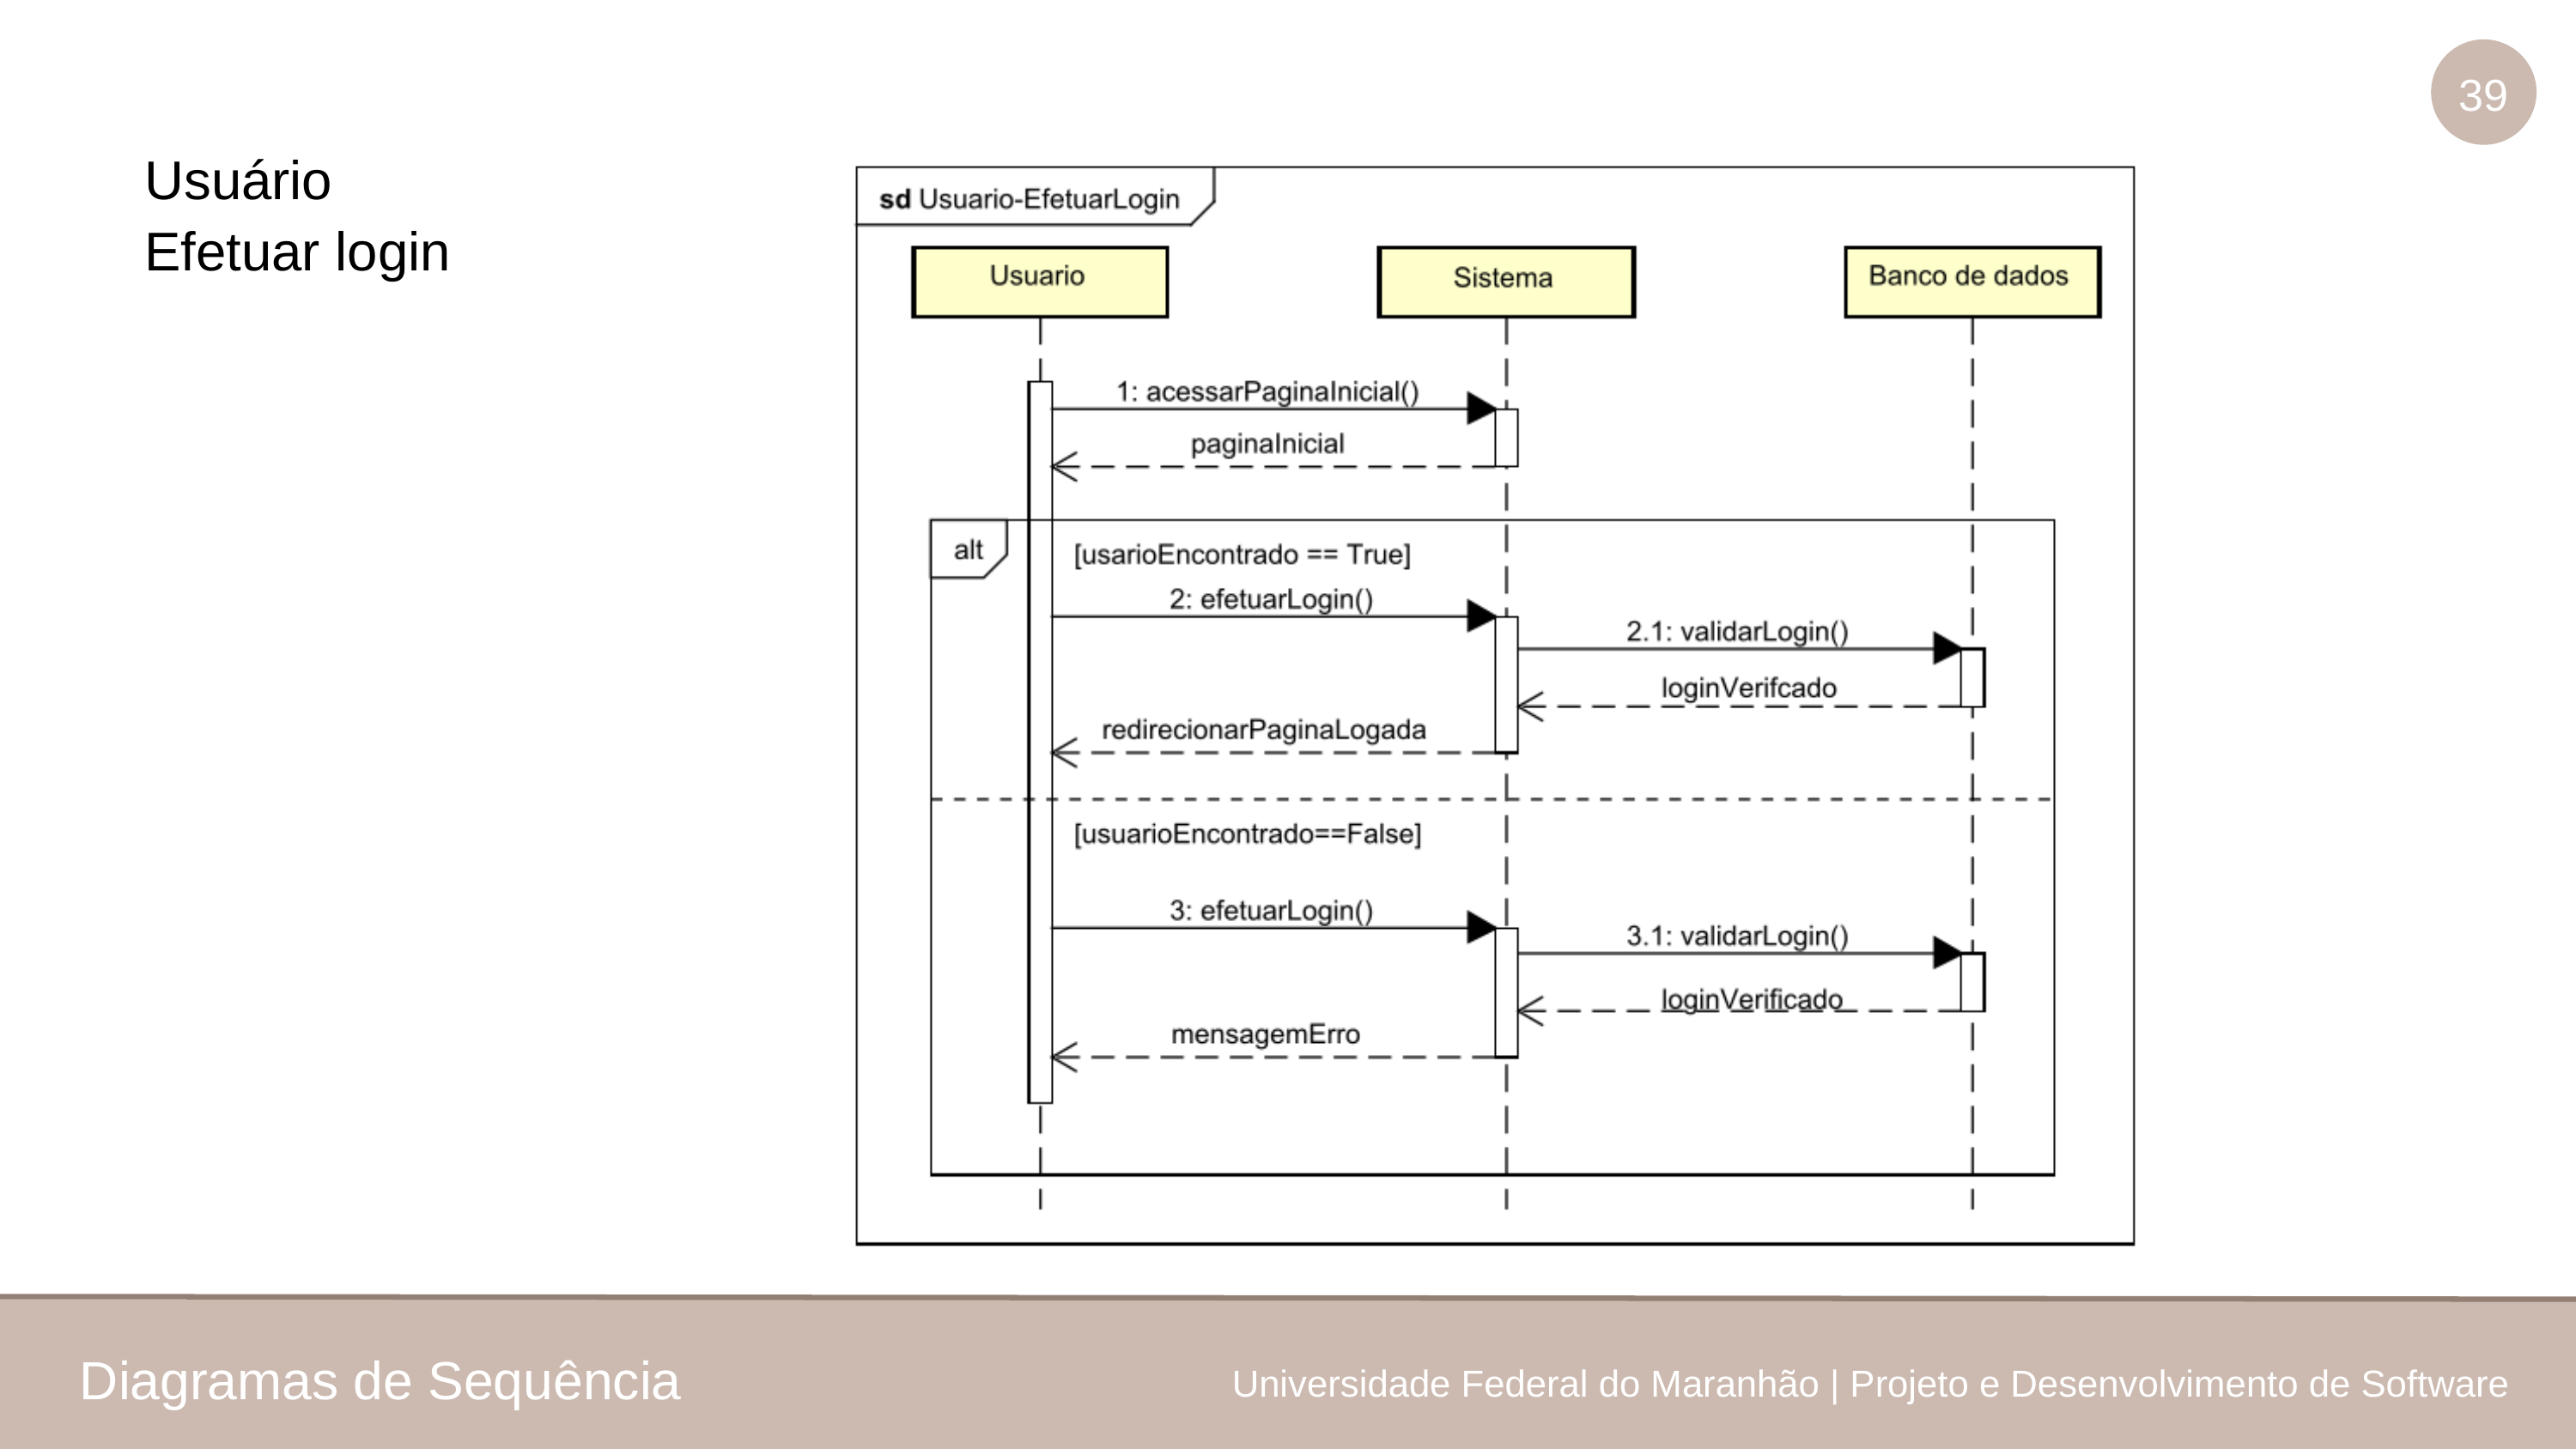

39
Usuário
Efetuar login

Diagramas de Sequência
Universidade Federal do Maranhão | Projeto e Desenvolvimento de Software